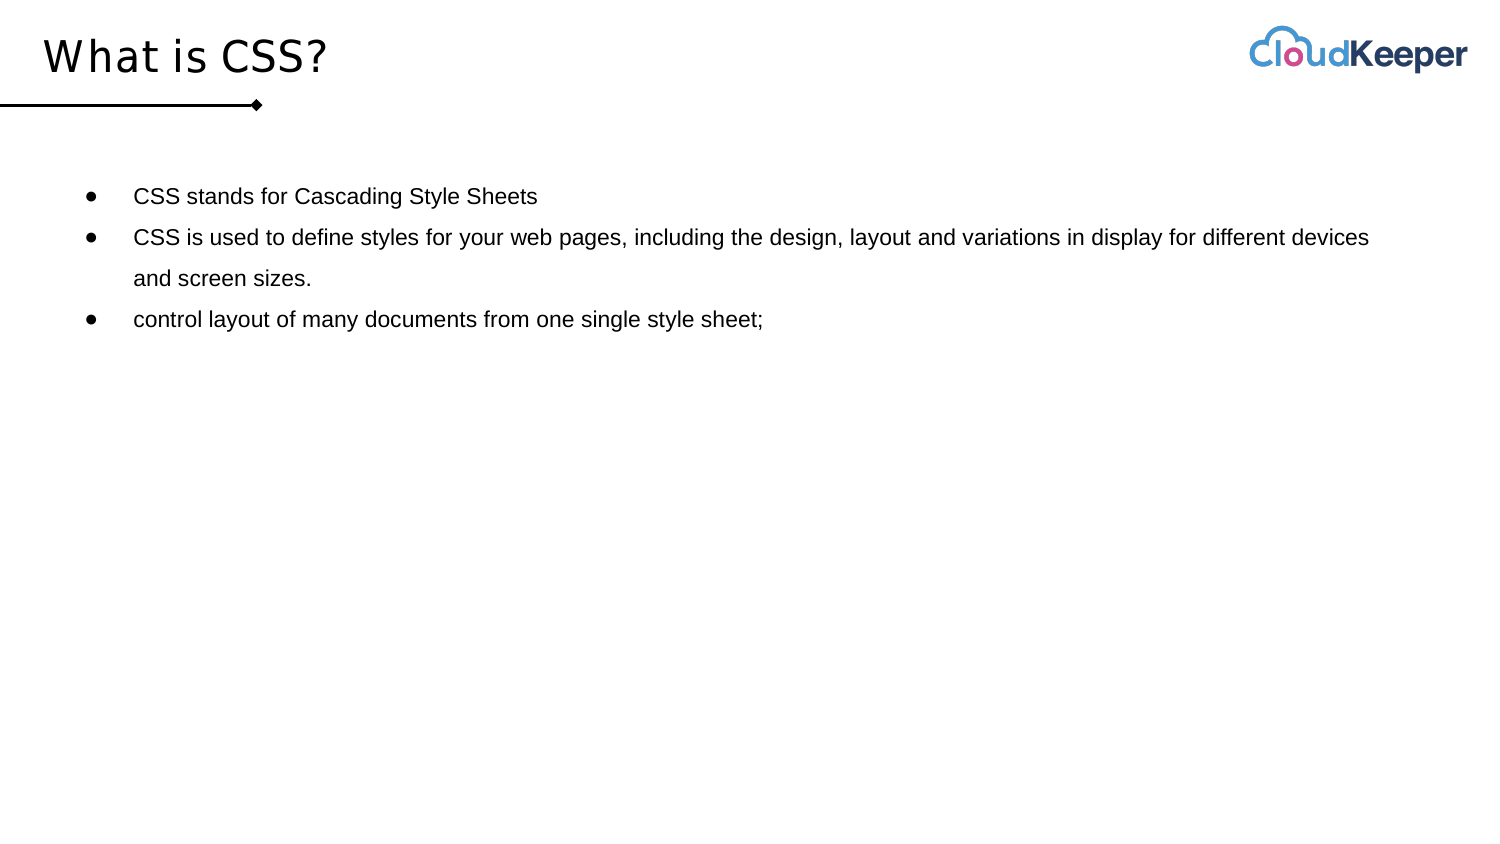

# What is CSS?
CSS stands for Cascading Style Sheets
CSS is used to define styles for your web pages, including the design, layout and variations in display for different devices and screen sizes.
control layout of many documents from one single style sheet;